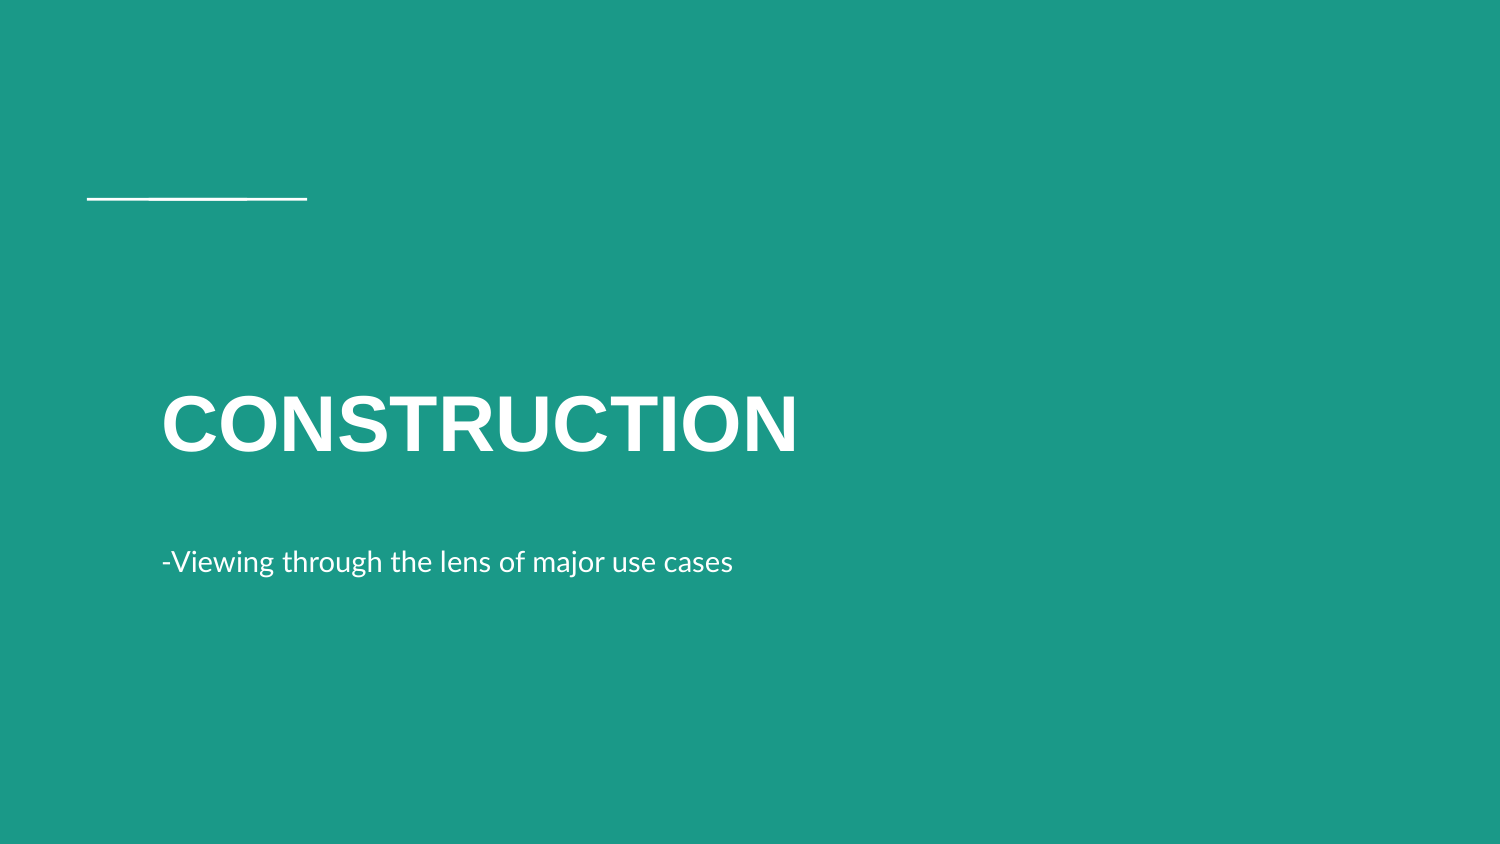

# CONSTRUCTION
-Viewing through the lens of major use cases